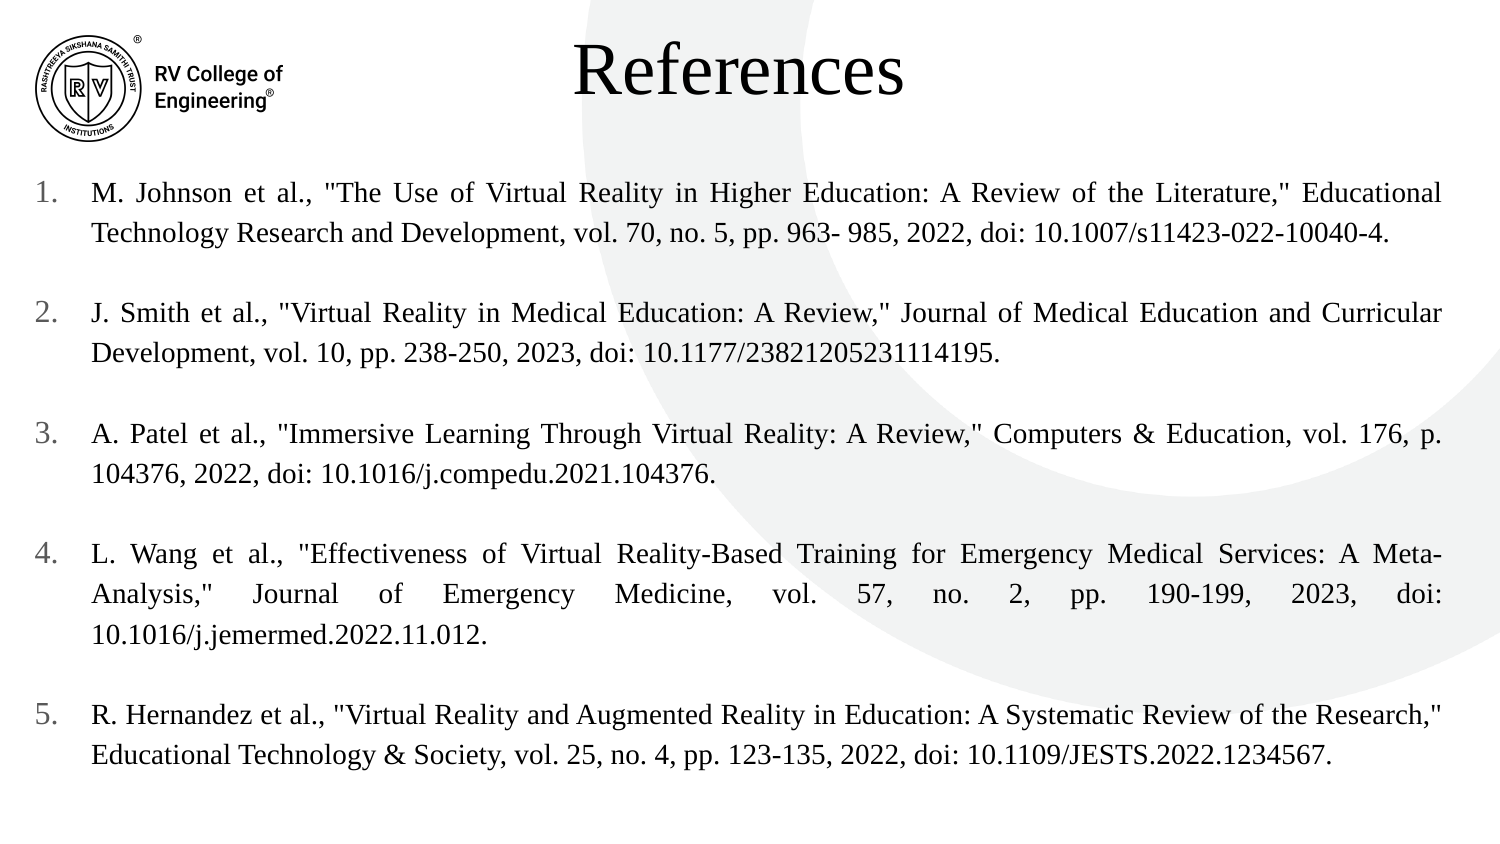

References
M. Johnson et al., "The Use of Virtual Reality in Higher Education: A Review of the Literature," Educational Technology Research and Development, vol. 70, no. 5, pp. 963- 985, 2022, doi: 10.1007/s11423-022-10040-4.

J. Smith et al., "Virtual Reality in Medical Education: A Review," Journal of Medical Education and Curricular Development, vol. 10, pp. 238-250, 2023, doi: 10.1177/23821205231114195.

A. Patel et al., "Immersive Learning Through Virtual Reality: A Review," Computers & Education, vol. 176, p. 104376, 2022, doi: 10.1016/j.compedu.2021.104376.

L. Wang et al., "Effectiveness of Virtual Reality-Based Training for Emergency Medical Services: A Meta-Analysis," Journal of Emergency Medicine, vol. 57, no. 2, pp. 190-199, 2023, doi: 10.1016/j.jemermed.2022.11.012.

R. Hernandez et al., "Virtual Reality and Augmented Reality in Education: A Systematic Review of the Research," Educational Technology & Society, vol. 25, no. 4, pp. 123-135, 2022, doi: 10.1109/JESTS.2022.1234567.
#